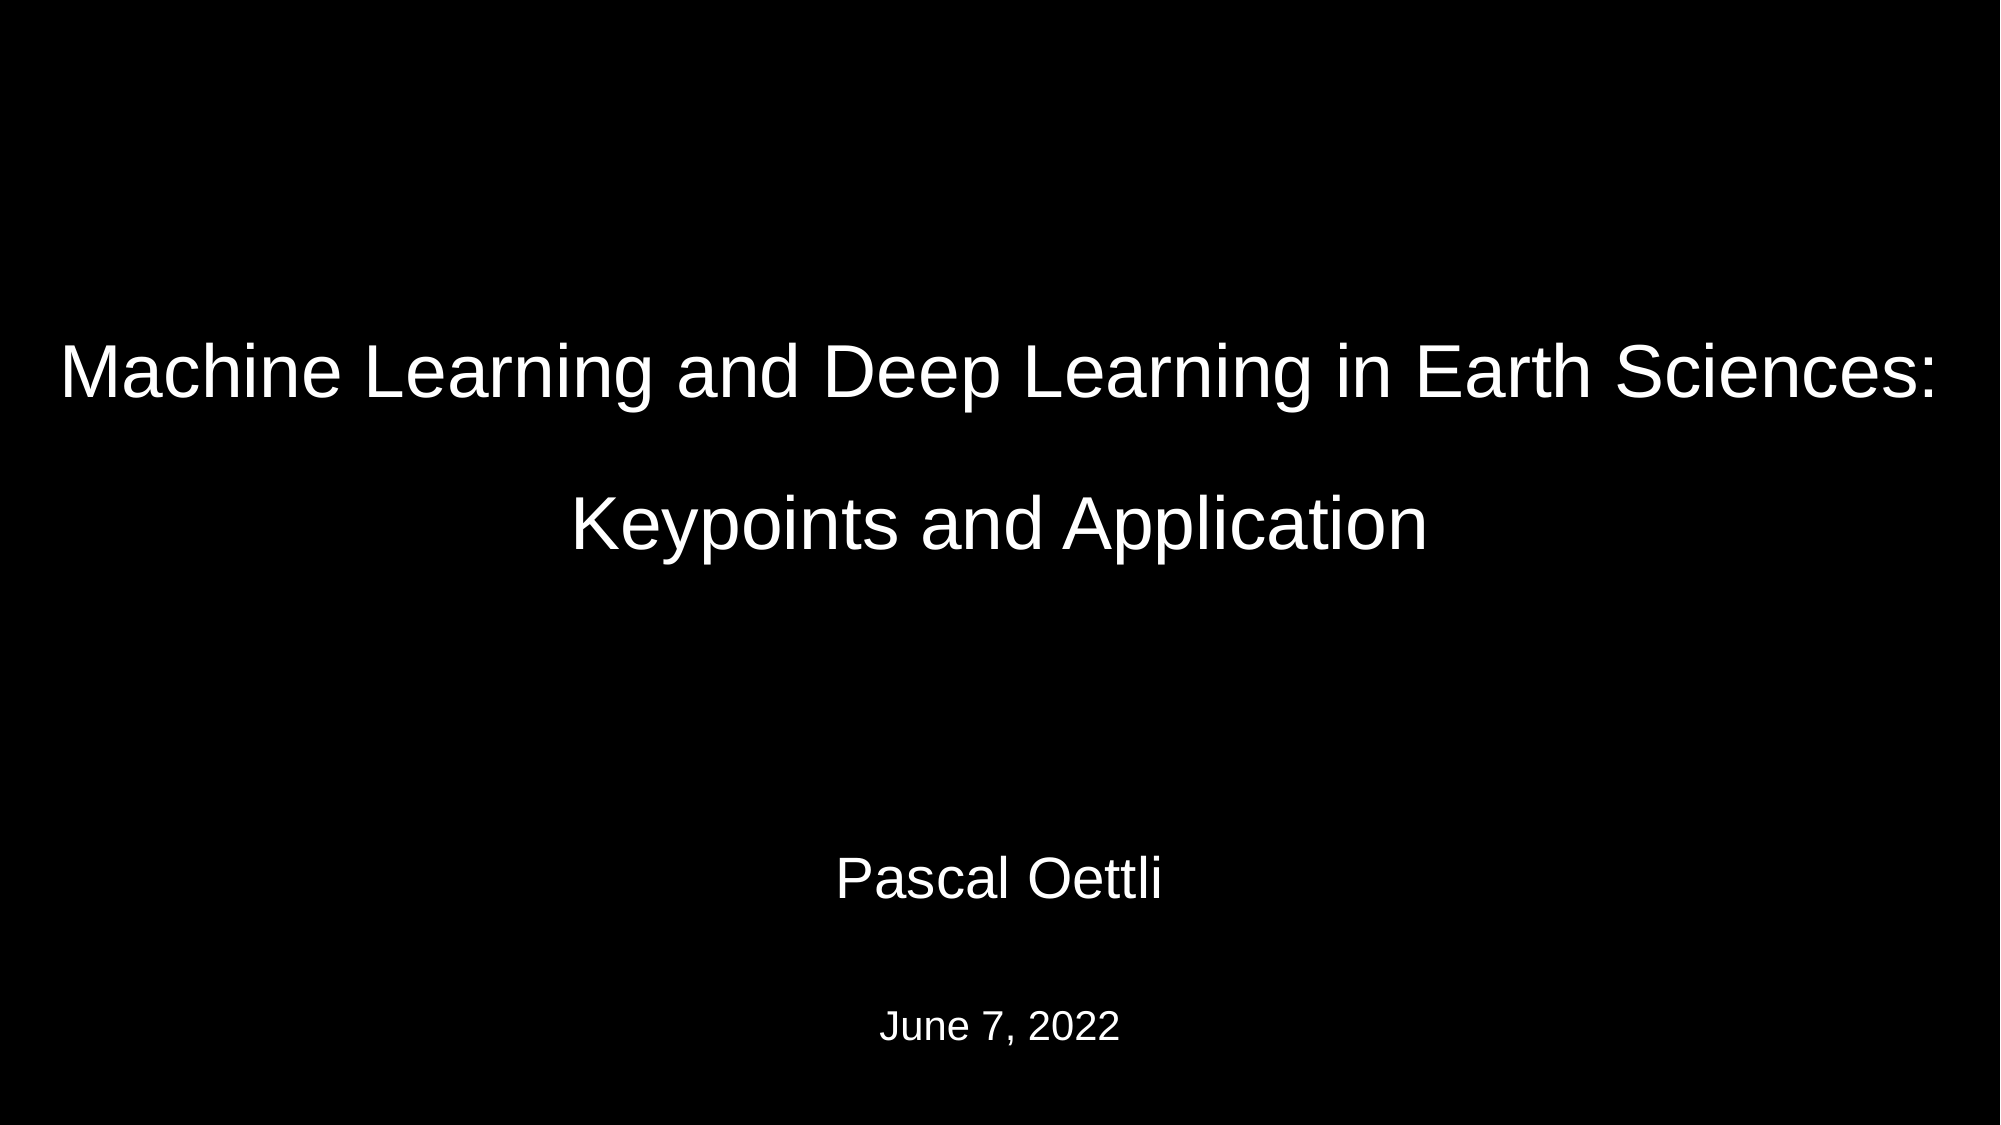

Machine Learning and Deep Learning in Earth Sciences:
Keypoints and Application
Pascal Oettli
June 7, 2022